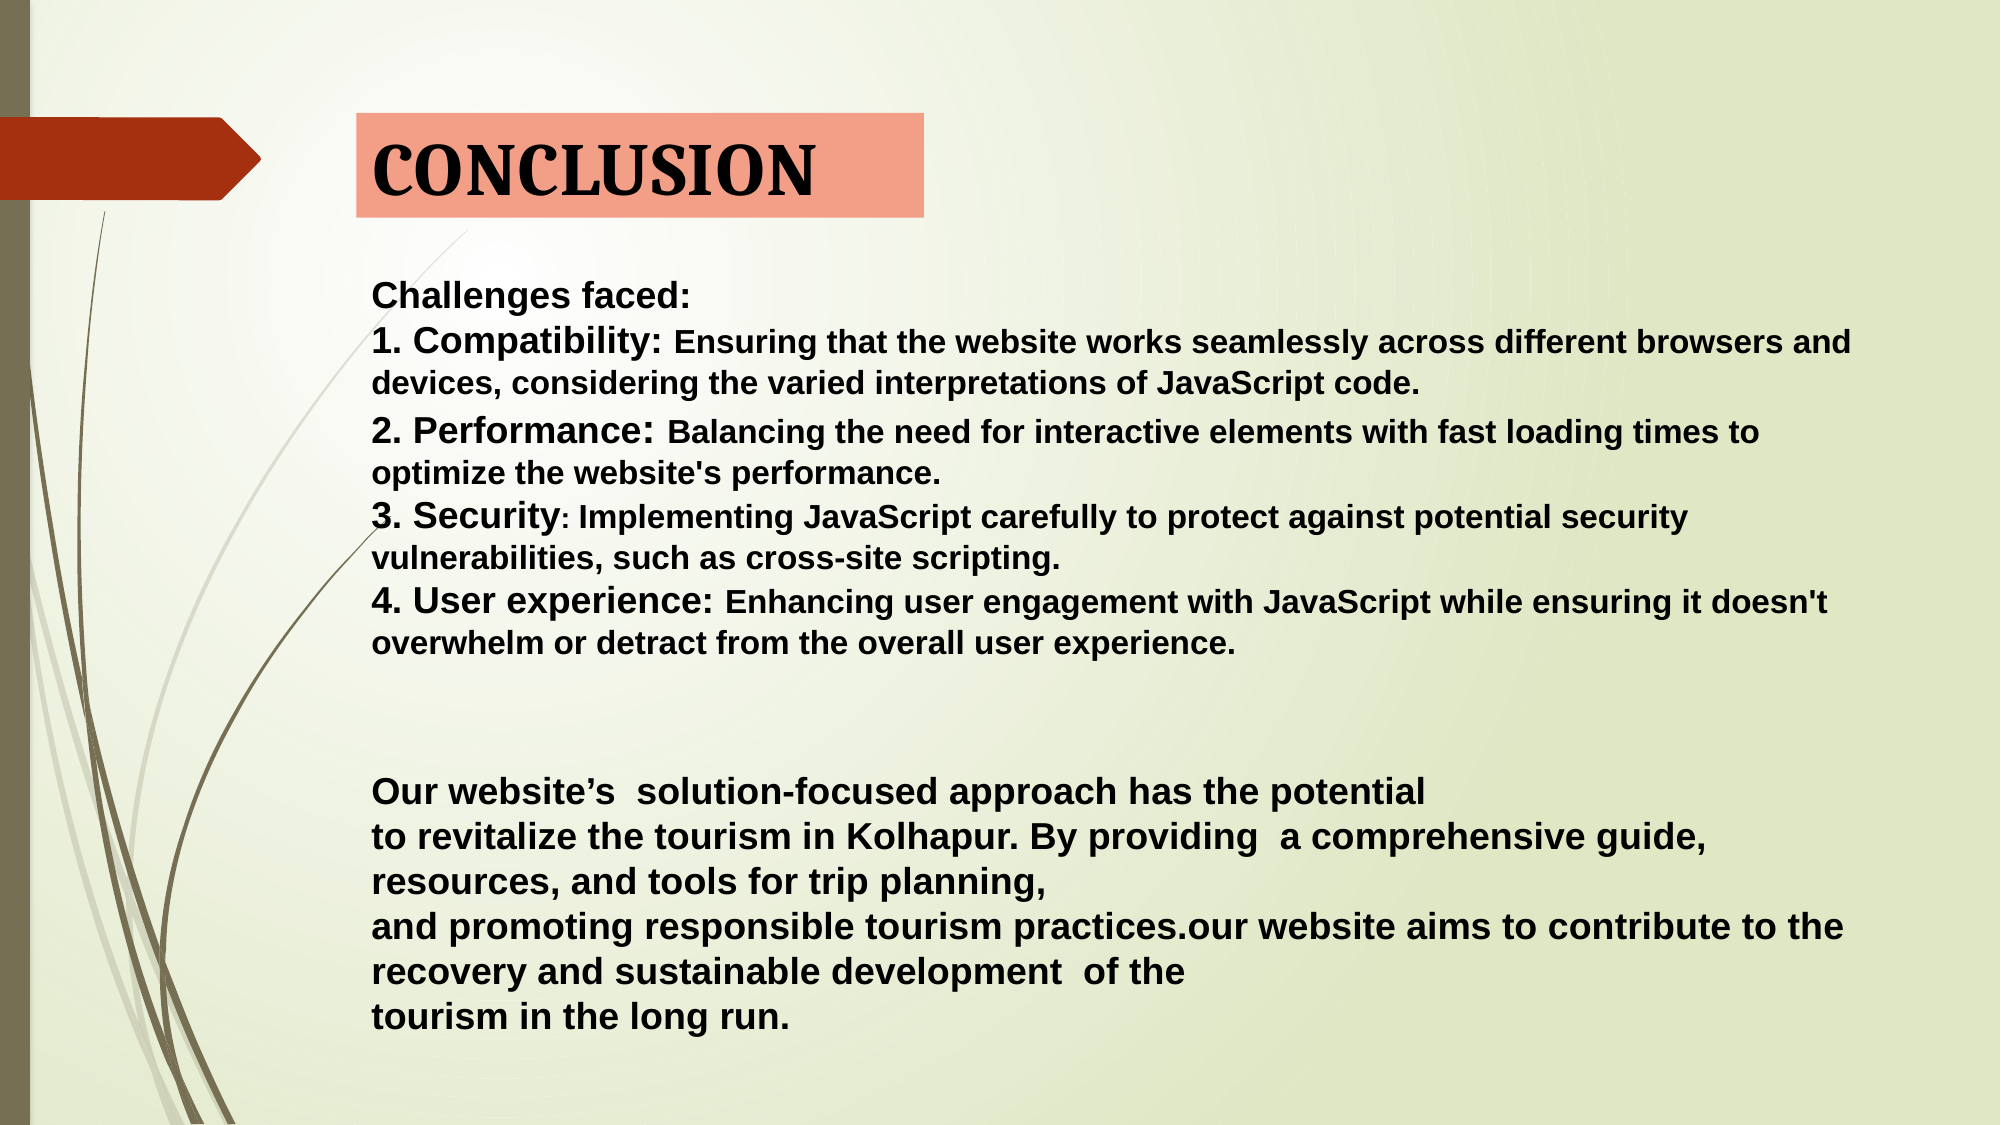

CONCLUSION
Challenges faced:
1. Compatibility: Ensuring that the website works seamlessly across different browsers and devices, considering the varied interpretations of JavaScript code.
2. Performance: Balancing the need for interactive elements with fast loading times to optimize the website's performance.
3. Security: Implementing JavaScript carefully to protect against potential security vulnerabilities, such as cross-site scripting.
4. User experience: Enhancing user engagement with JavaScript while ensuring it doesn't overwhelm or detract from the overall user experience.

Our website’s  solution-focused approach has the potential
to revitalize the tourism in Kolhapur. By providing  a comprehensive guide, resources, and tools for trip planning,
and promoting responsible tourism practices.our website aims to contribute to the recovery and sustainable development  of the
tourism in the long run.